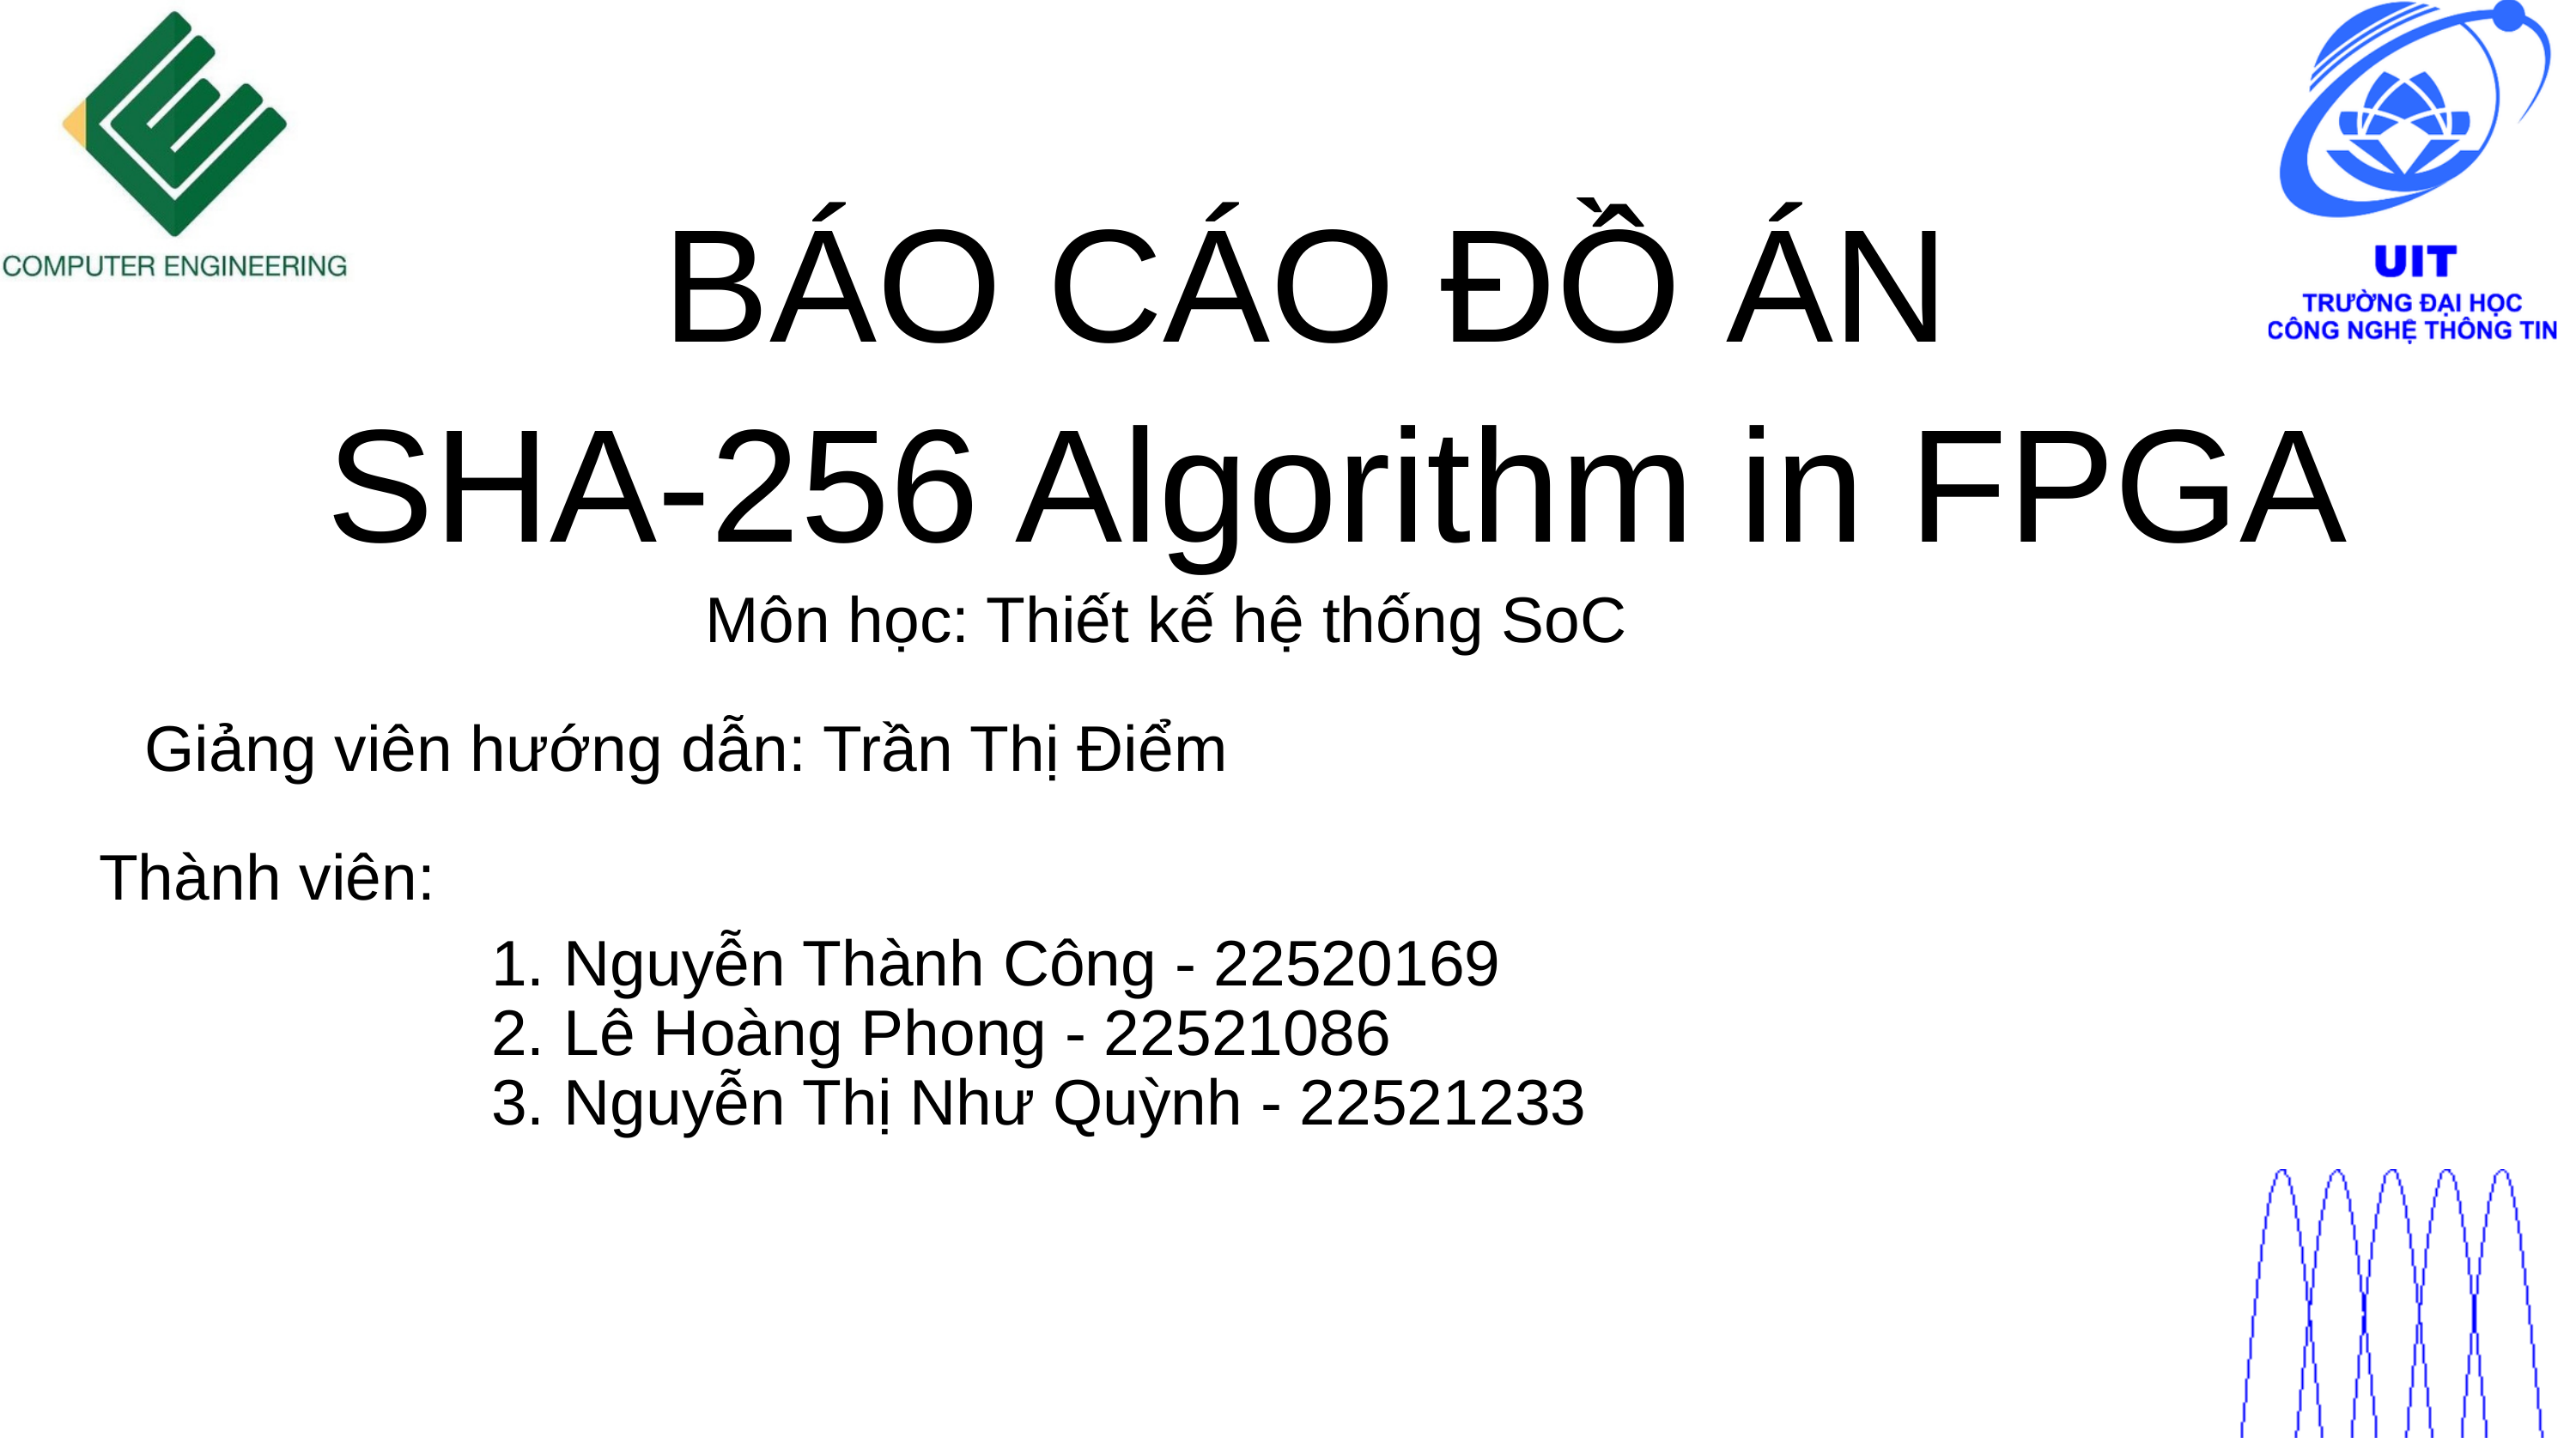

BÁO CÁO ĐỒ ÁN

SHA-256 Algorithm in FPGA

Môn học: Thiết kế hệ thống SoC

Giảng viên hướng dẫn: Trần Thị Điểm

Thành viên:

 Nguyễn Thành Công - 22520169
 Lê Hoàng Phong - 22521086
 Nguyễn Thị Như Quỳnh - 22521233